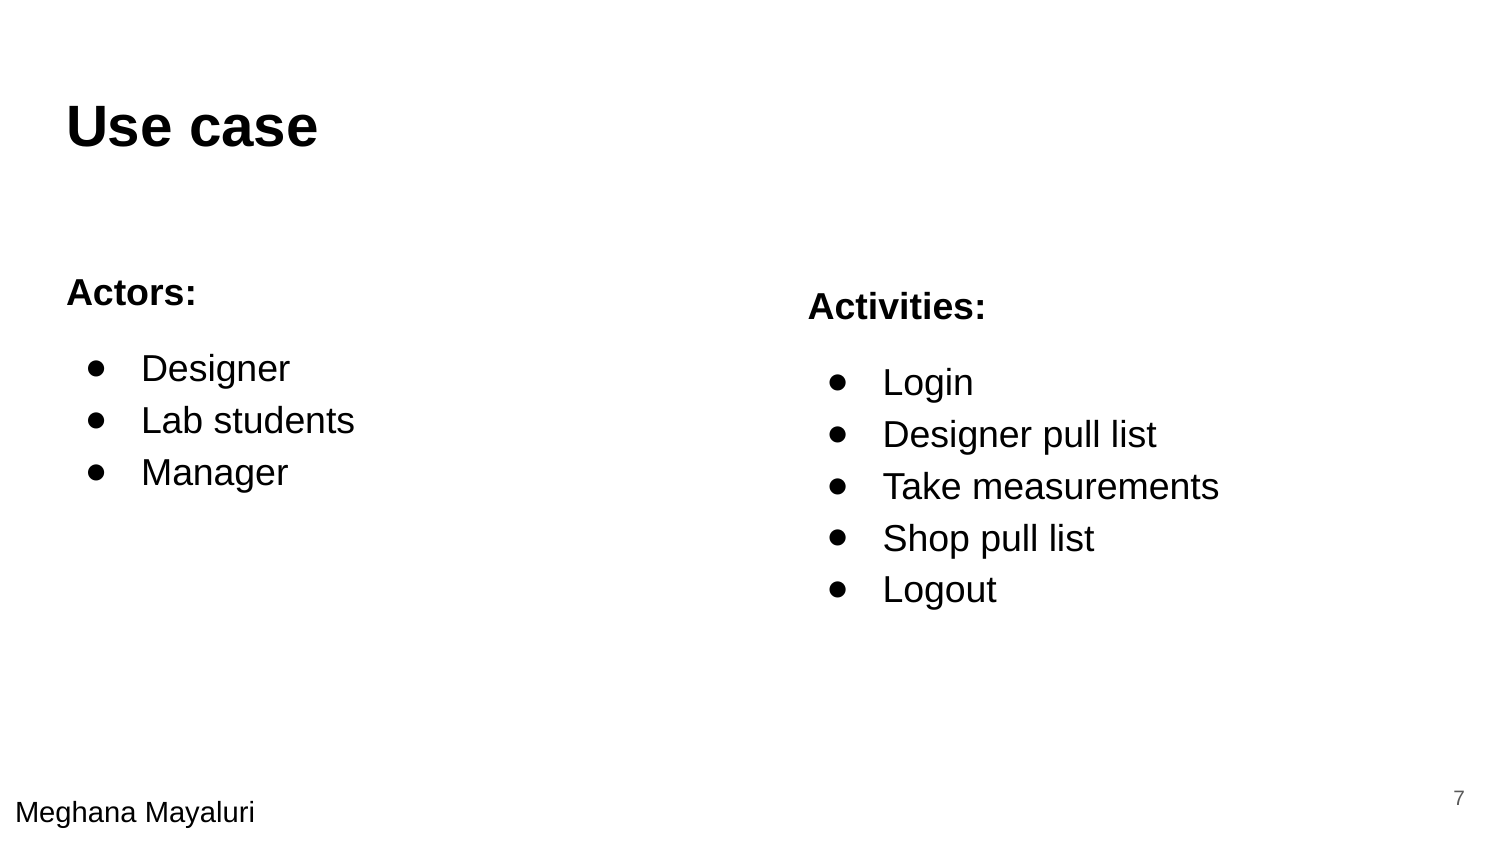

# Use case
Actors:
Designer
Lab students
Manager

Activities:
Login
Designer pull list
Take measurements
Shop pull list
Logout

7
Meghana Mayaluri